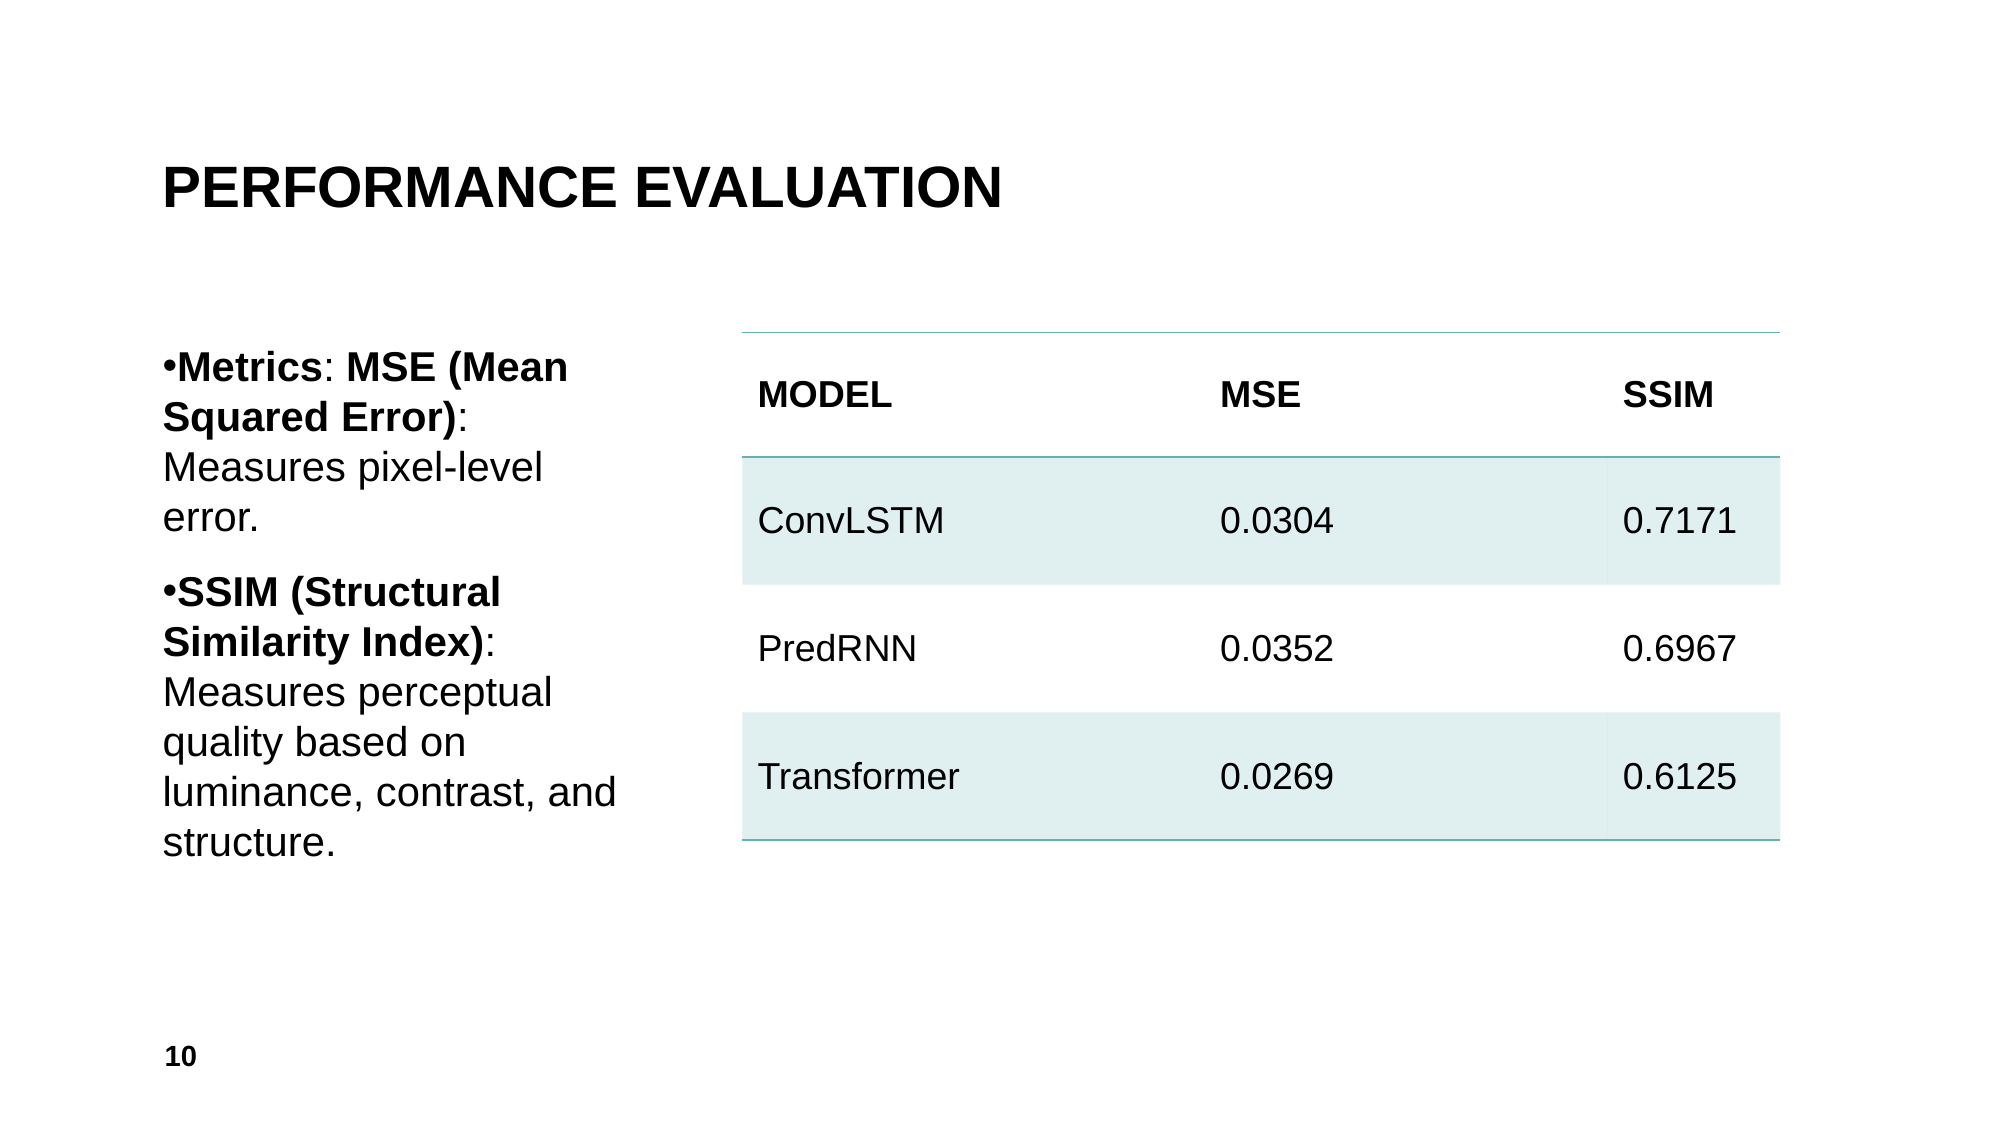

# Performance Evaluation
Metrics: MSE (Mean Squared Error): Measures pixel-level error.
SSIM (Structural Similarity Index): Measures perceptual quality based on luminance, contrast, and structure.
| MODEL | MSE | SSIM |
| --- | --- | --- |
| ConvLSTM | 0.0304 | 0.7171 |
| PredRNN | 0.0352 | 0.6967 |
| Transformer | 0.0269 | 0.6125 |
10